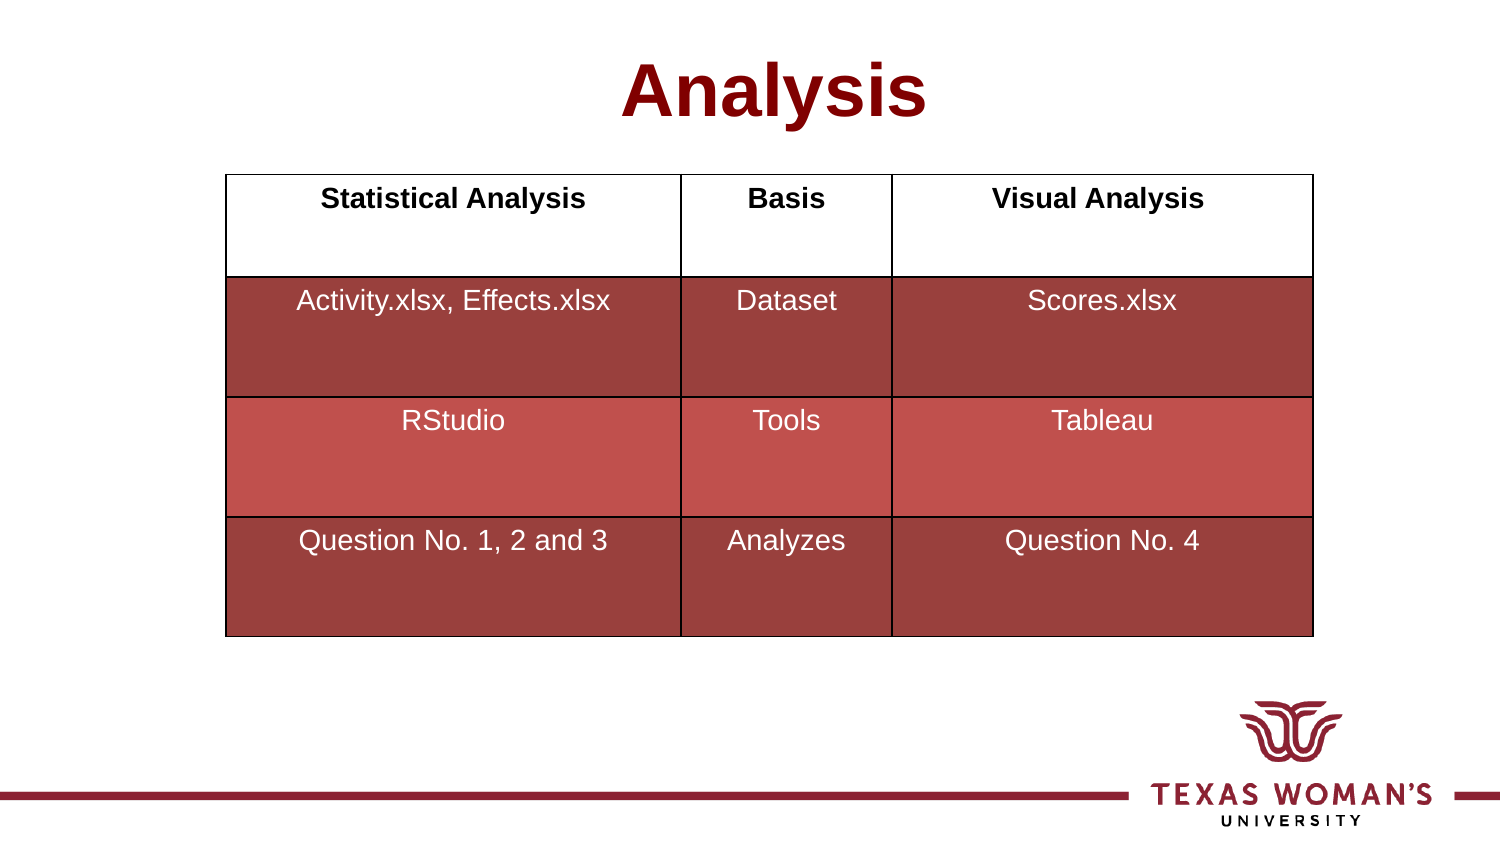

# Analysis
| Statistical Analysis | Basis | Visual Analysis |
| --- | --- | --- |
| Activity.xlsx, Effects.xlsx | Dataset | Scores.xlsx |
| RStudio | Tools | Tableau |
| Question No. 1, 2 and 3 | Analyzes | Question No. 4 |